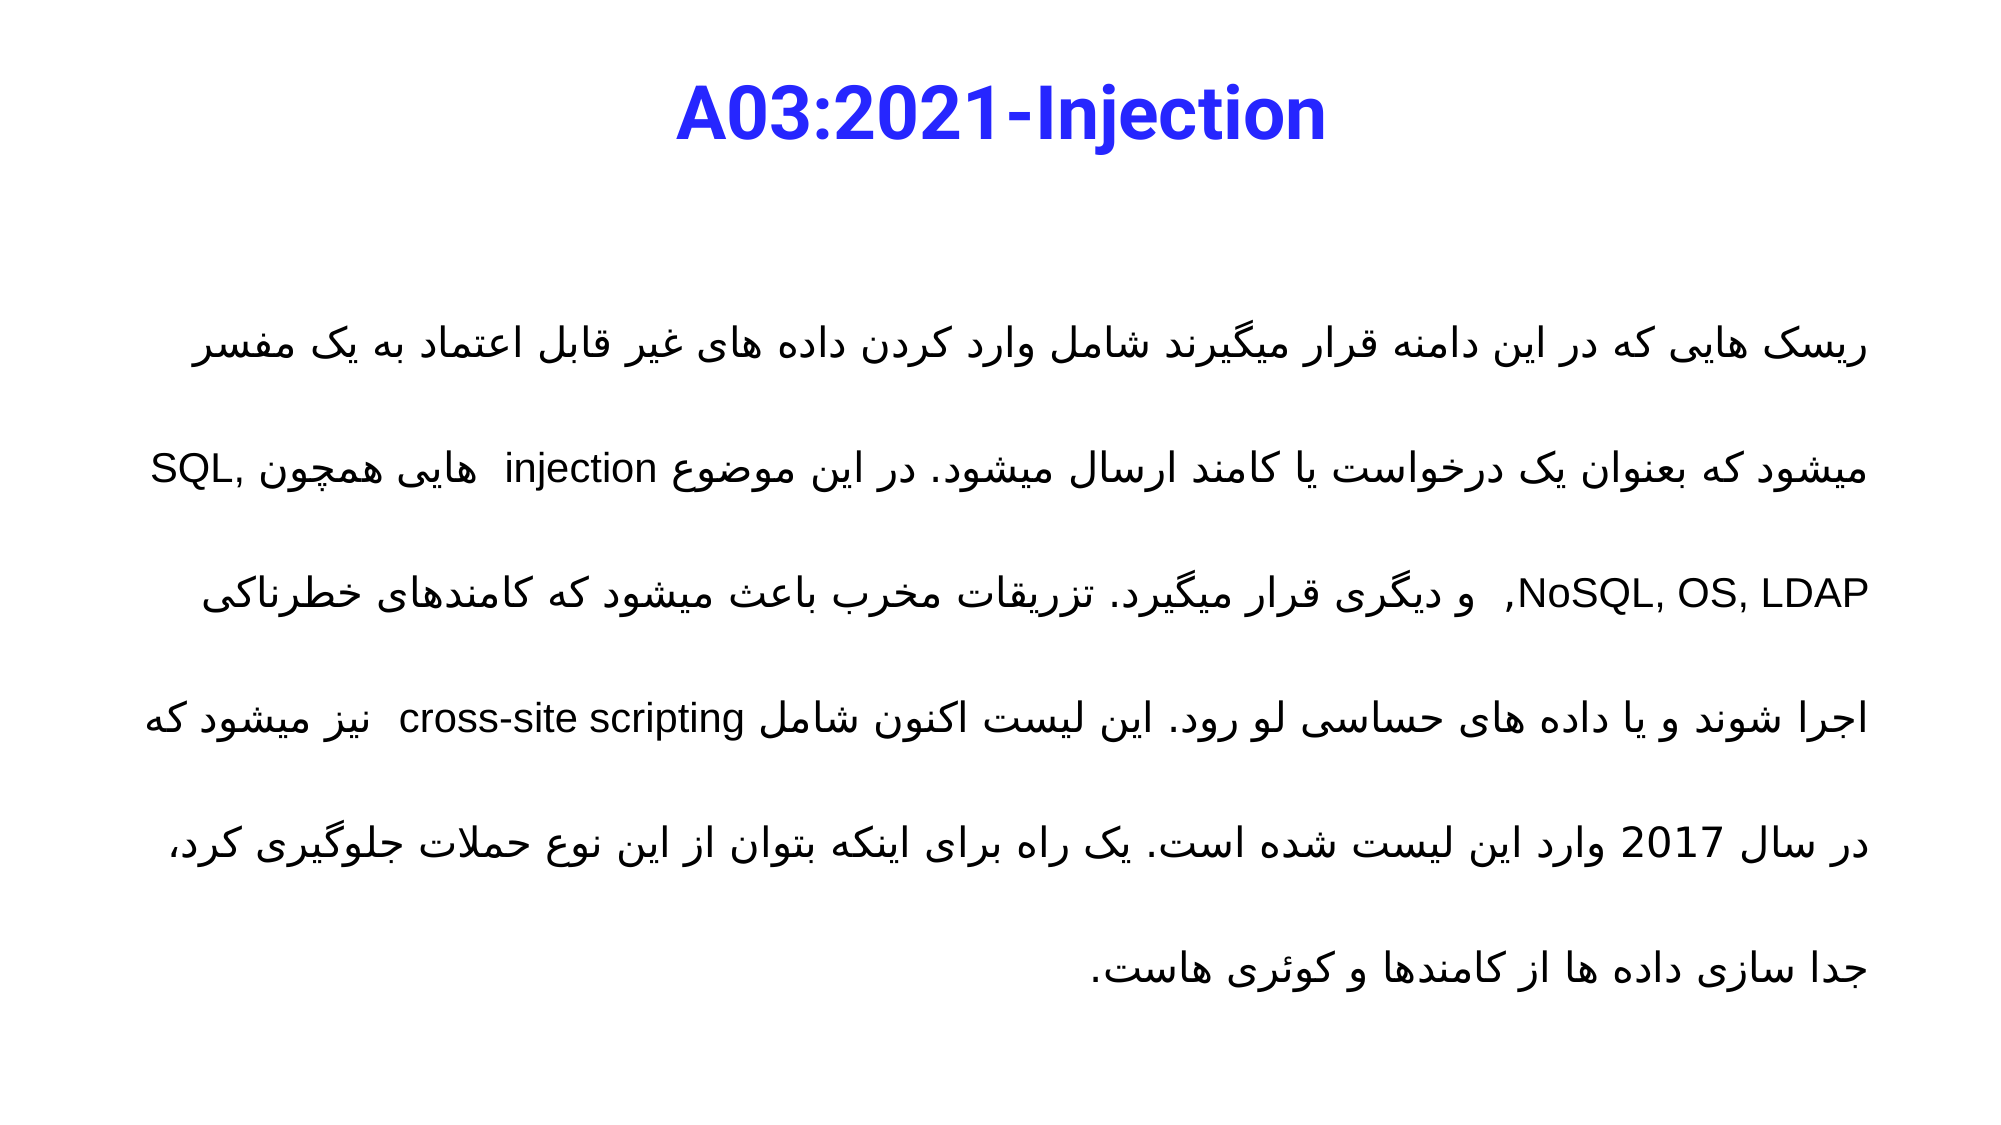

A03:2021-Injection
ریسک هایی که در این دامنه قرار میگیرند شامل وارد کردن داده های غیر قابل اعتماد به یک مفسر میشود که بعنوان یک درخواست یا کامند ارسال میشود. در این موضوع injection  هایی همچون SQL, NoSQL, OS, LDAP,  و دیگری قرار میگیرد. تزریقات مخرب باعث میشود که کامندهای خطرناکی اجرا شوند و یا داده های حساسی لو رود. این لیست اکنون شامل cross-site scripting  نیز میشود که در سال 2017 وارد این لیست شده است. یک راه برای اینکه بتوان از این نوع حملات جلوگیری کرد، جدا سازی داده ها از کامندها و کوئری هاست.